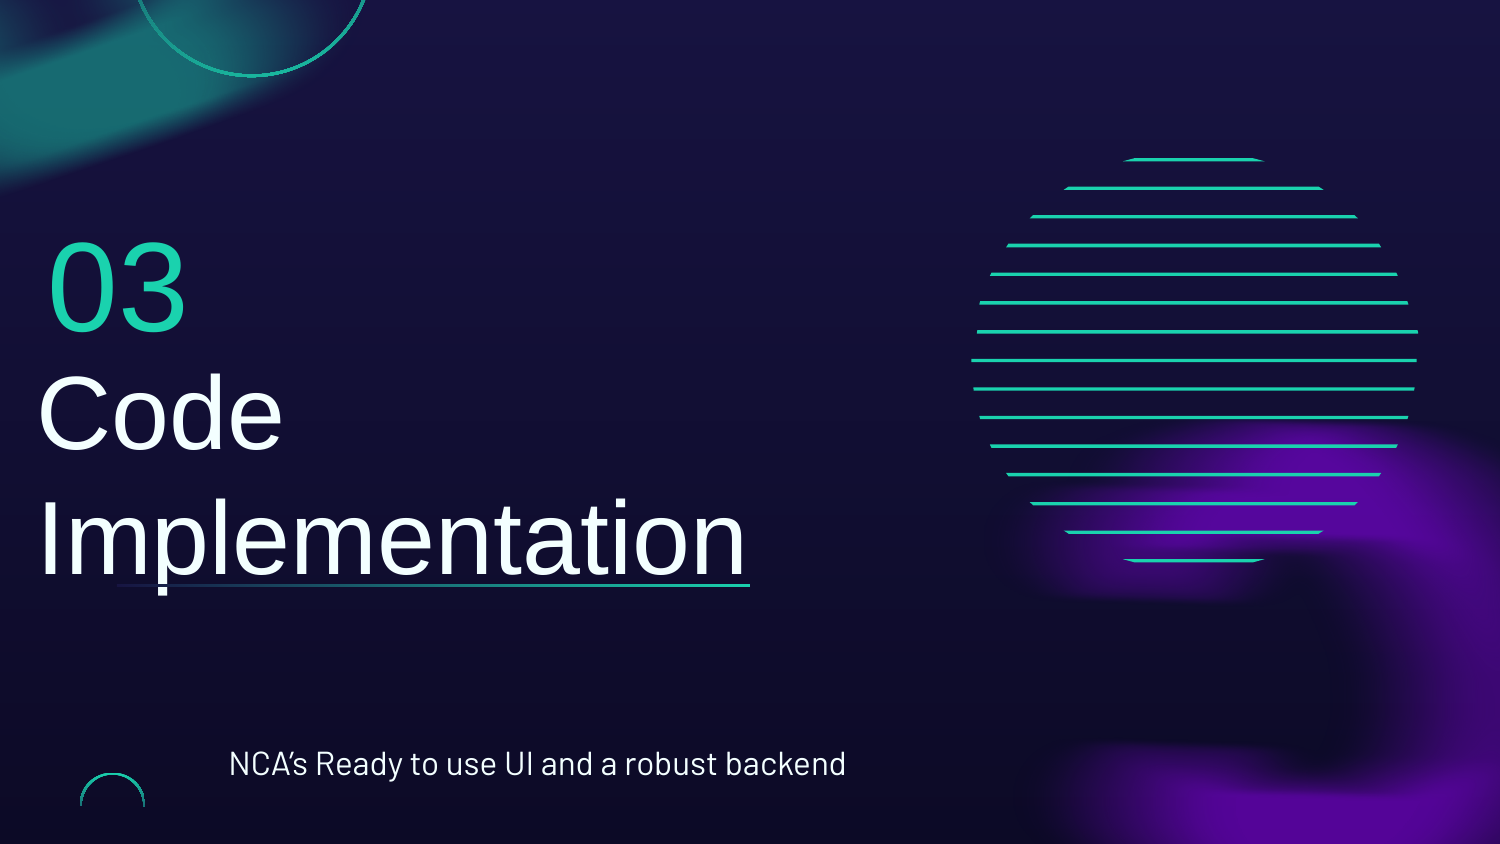

# Code Implementation
03

NCA’s Ready to use UI and a robust backend